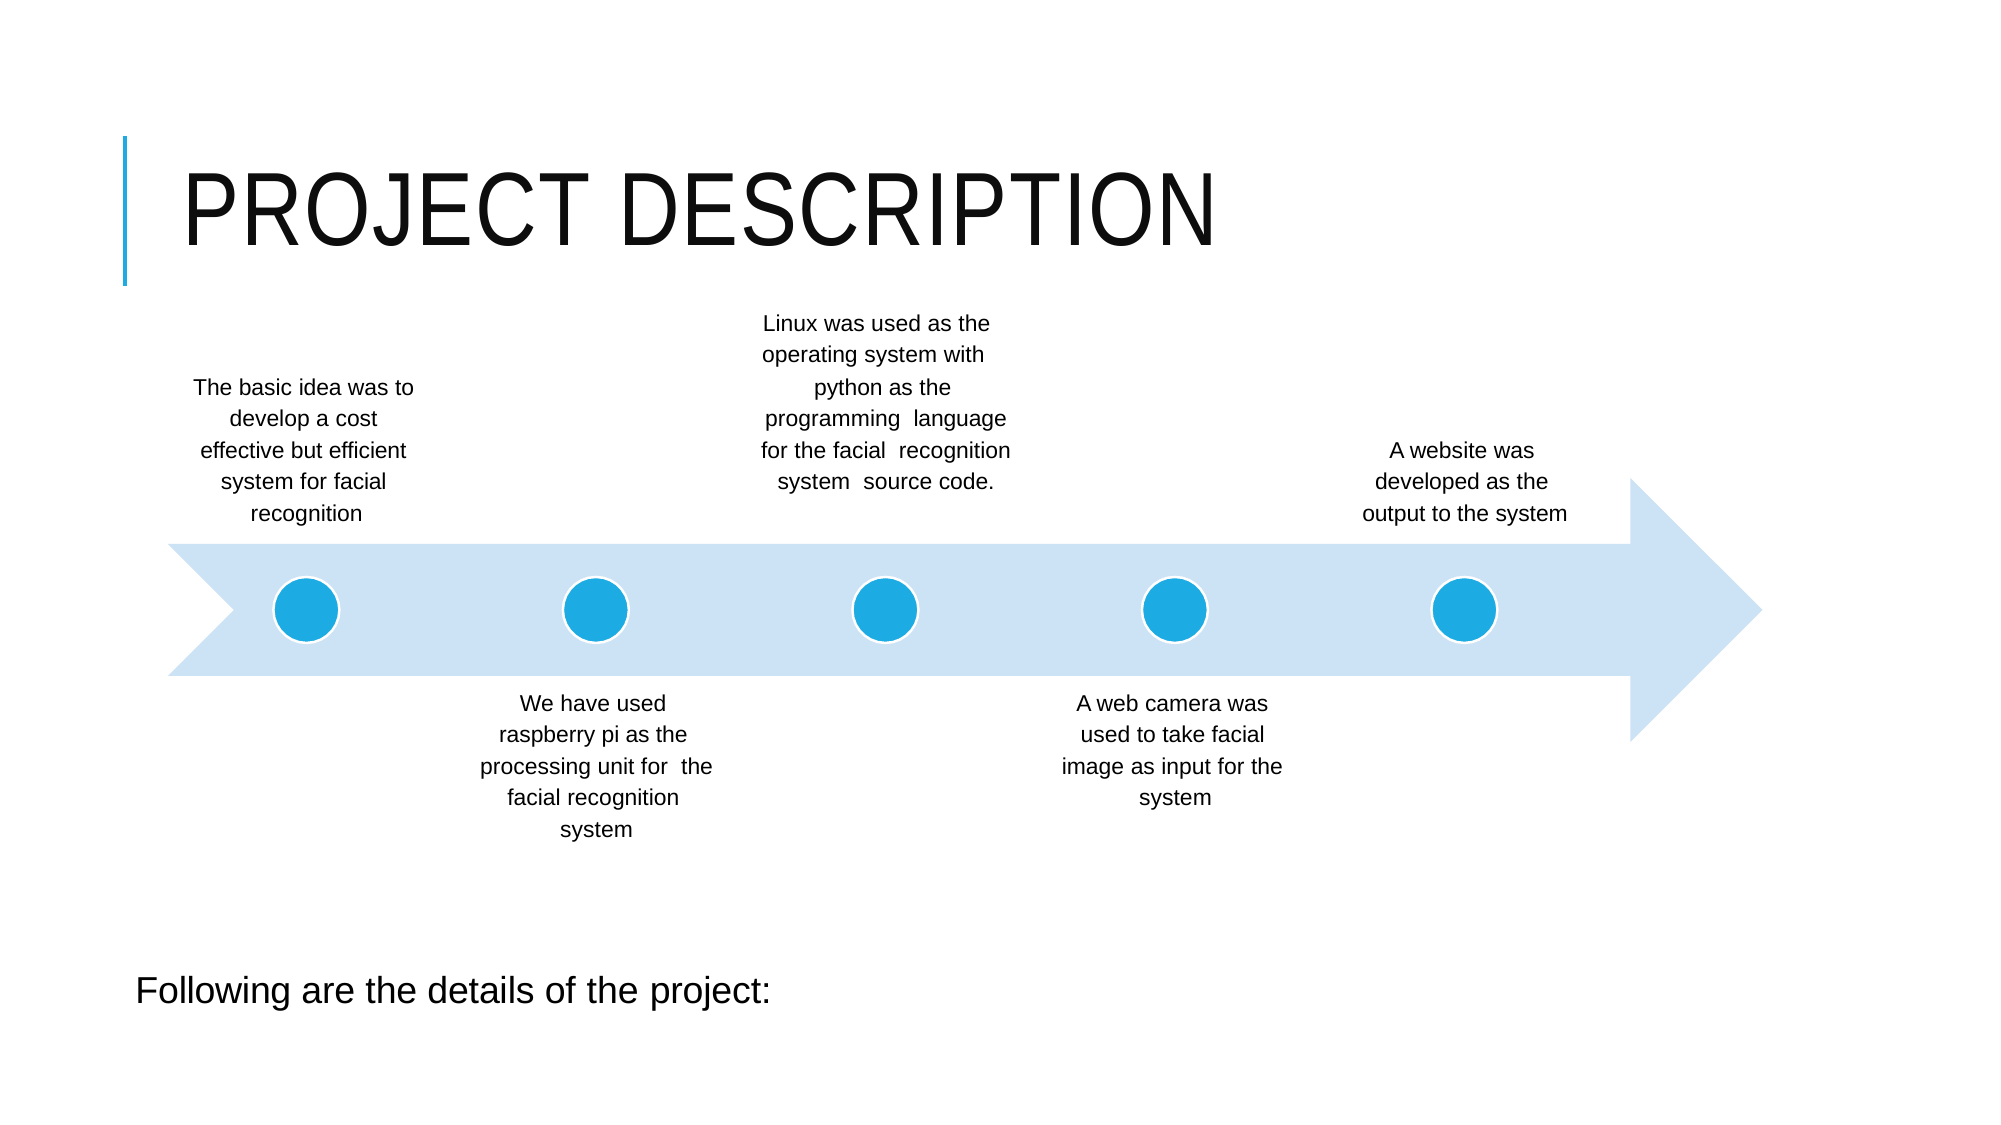

# PROJECT DESCRIPTION
Linux was used as the  operating system with
The basic idea was to  develop a cost  effective but efficient  system for facial  recognition
python as the  programming  language for the facial  recognition system  source code.
A website was  developed as the  output to the system

We have used  raspberry pi as the  processing unit for  the facial recognition  system
A web camera was  used to take facial  image as input for the  system
Following are the details of the project: